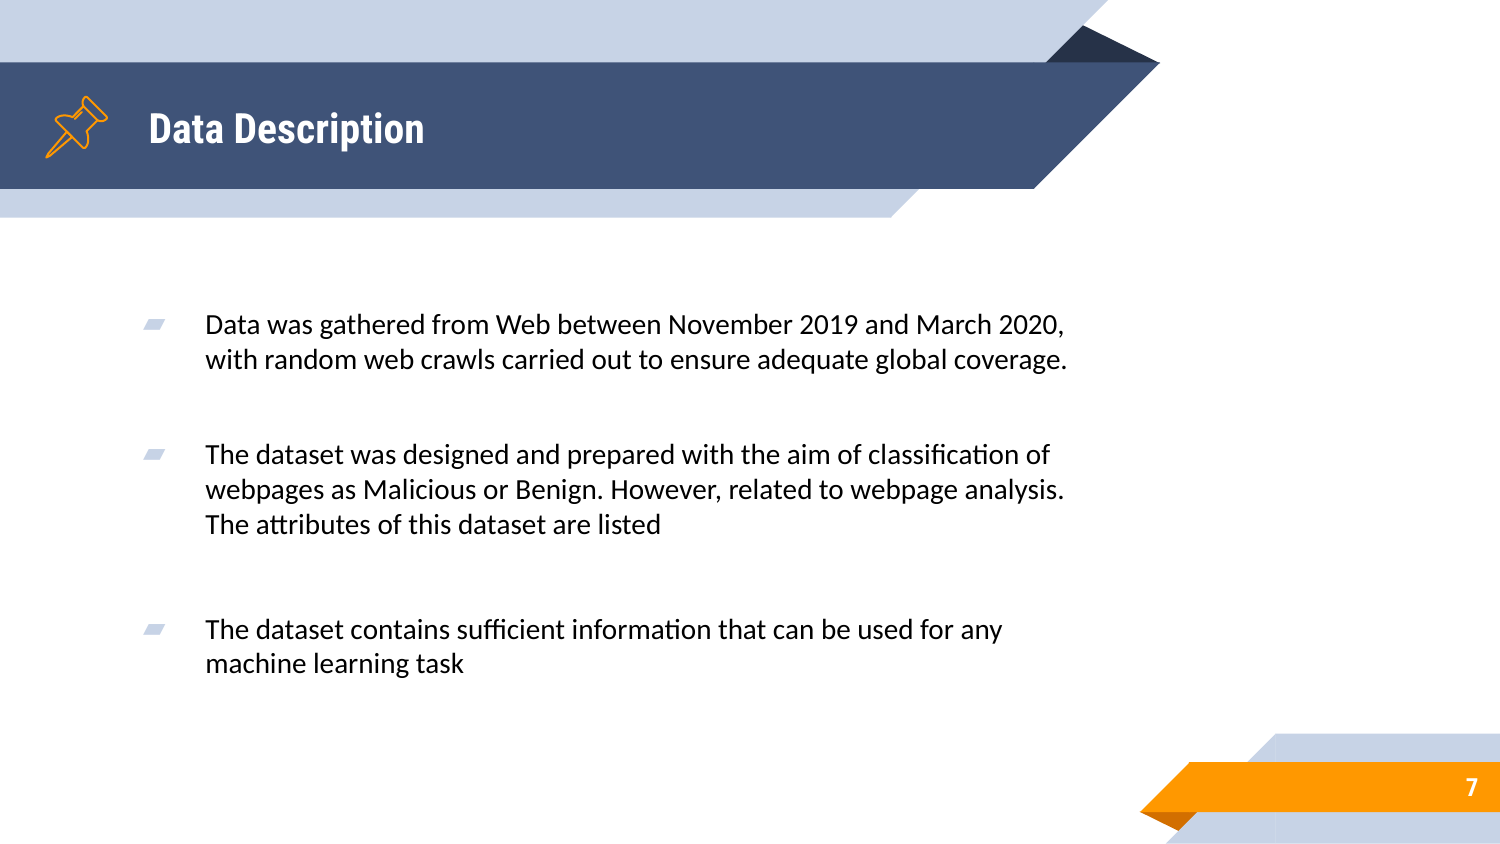

# Data Description

Data was gathered from Web between November 2019 and March 2020, with random web crawls carried out to ensure adequate global coverage.

The dataset was designed and prepared with the aim of classification of webpages as Malicious or Benign. However, related to webpage analysis. The attributes of this dataset are listed

The dataset contains sufficient information that can be used for any machine learning task

7